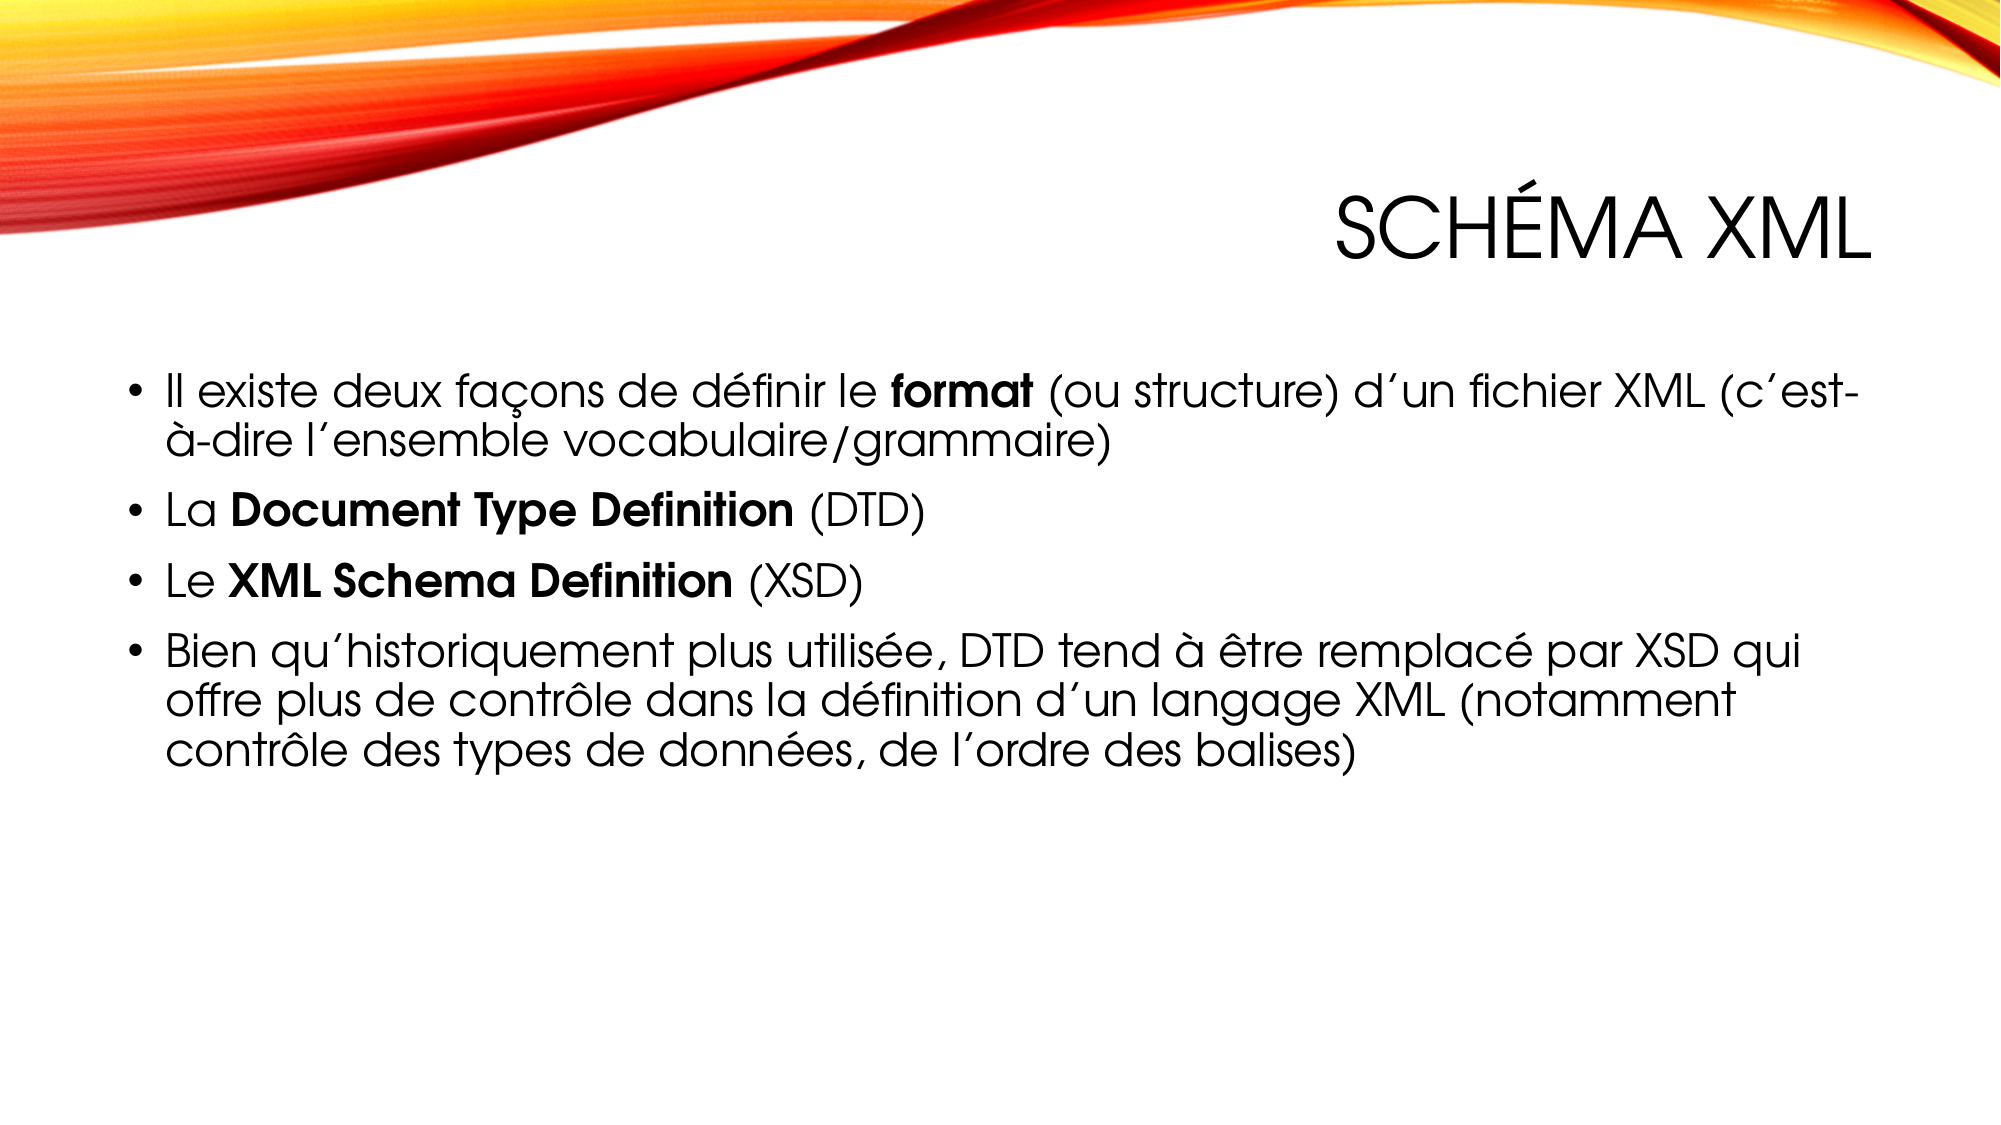

# Schéma XML
Il existe deux façons de définir le format (ou structure) d’un fichier XML (c’est-à-dire l’ensemble vocabulaire/grammaire)
La Document Type Definition (DTD)
Le XML Schema Definition (XSD)
Bien qu’historiquement plus utilisée, DTD tend à être remplacé par XSD qui offre plus de contrôle dans la définition d’un langage XML (notamment contrôle des types de données, de l’ordre des balises)